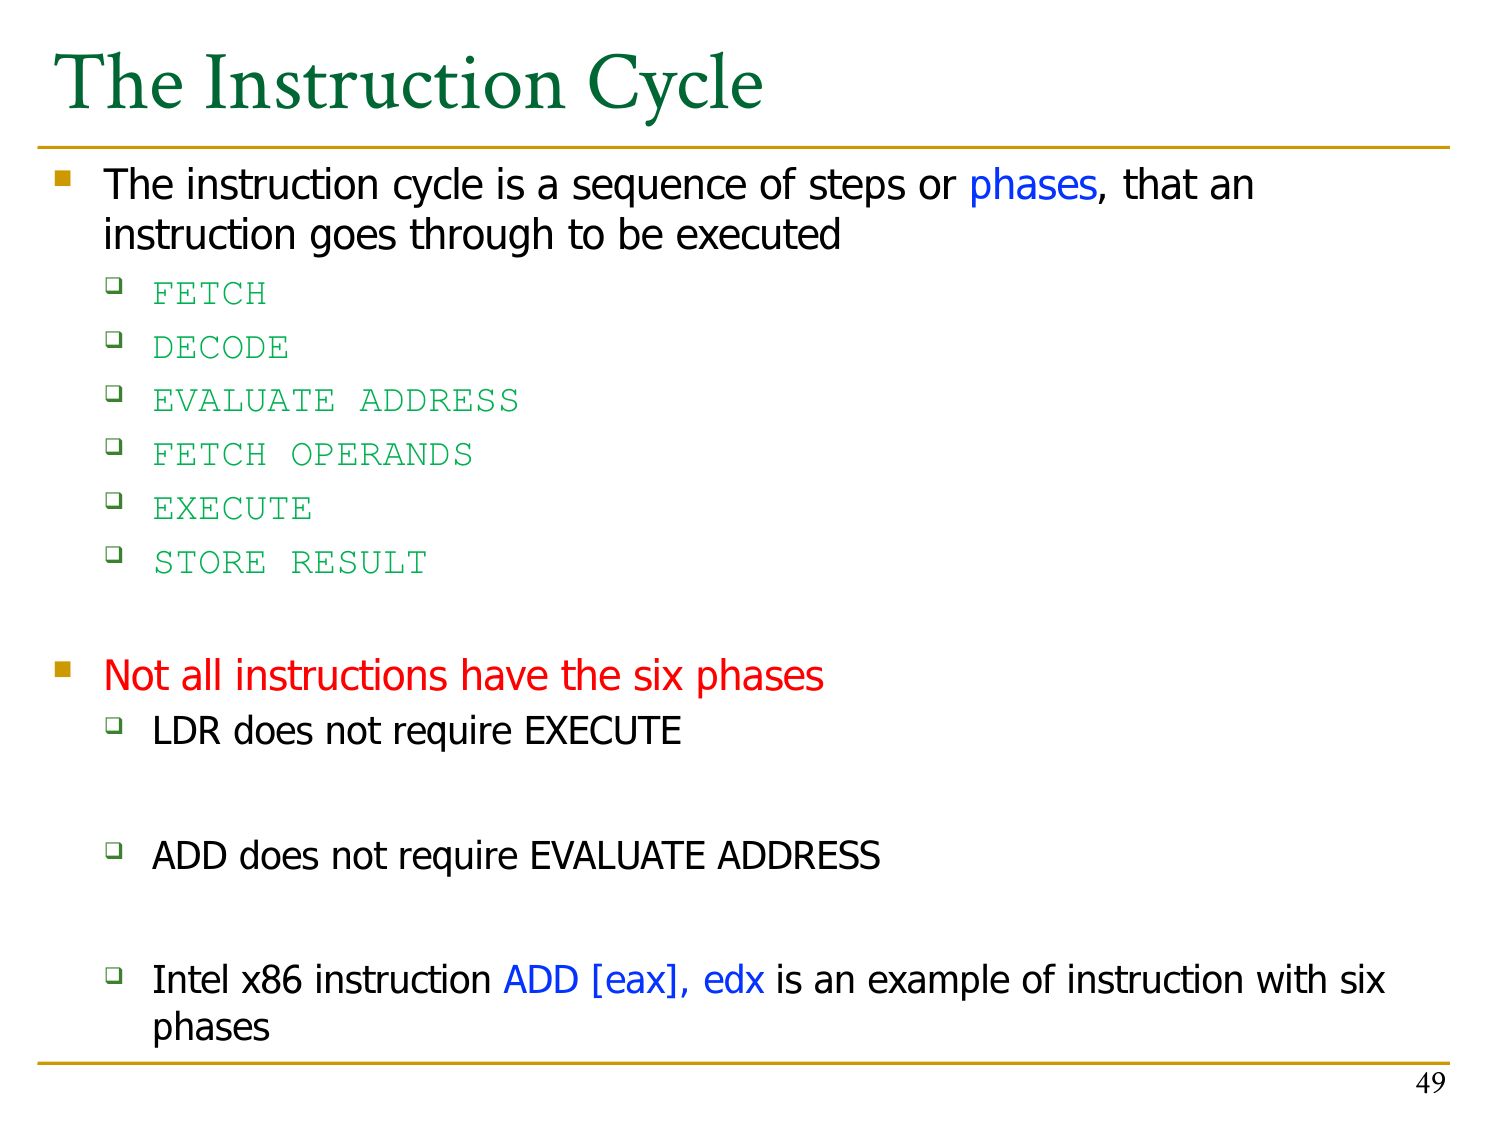

# The Instruction Cycle
The instruction cycle is a sequence of steps or phases, that an instruction goes through to be executed
FETCH
DECODE
EVALUATE ADDRESS
FETCH OPERANDS
EXECUTE
STORE RESULT

Not all instructions have the six phases
LDR does not require EXECUTE

ADD does not require EVALUATE ADDRESS

Intel x86 instruction ADD [eax], edx is an example of instruction with six phases
49